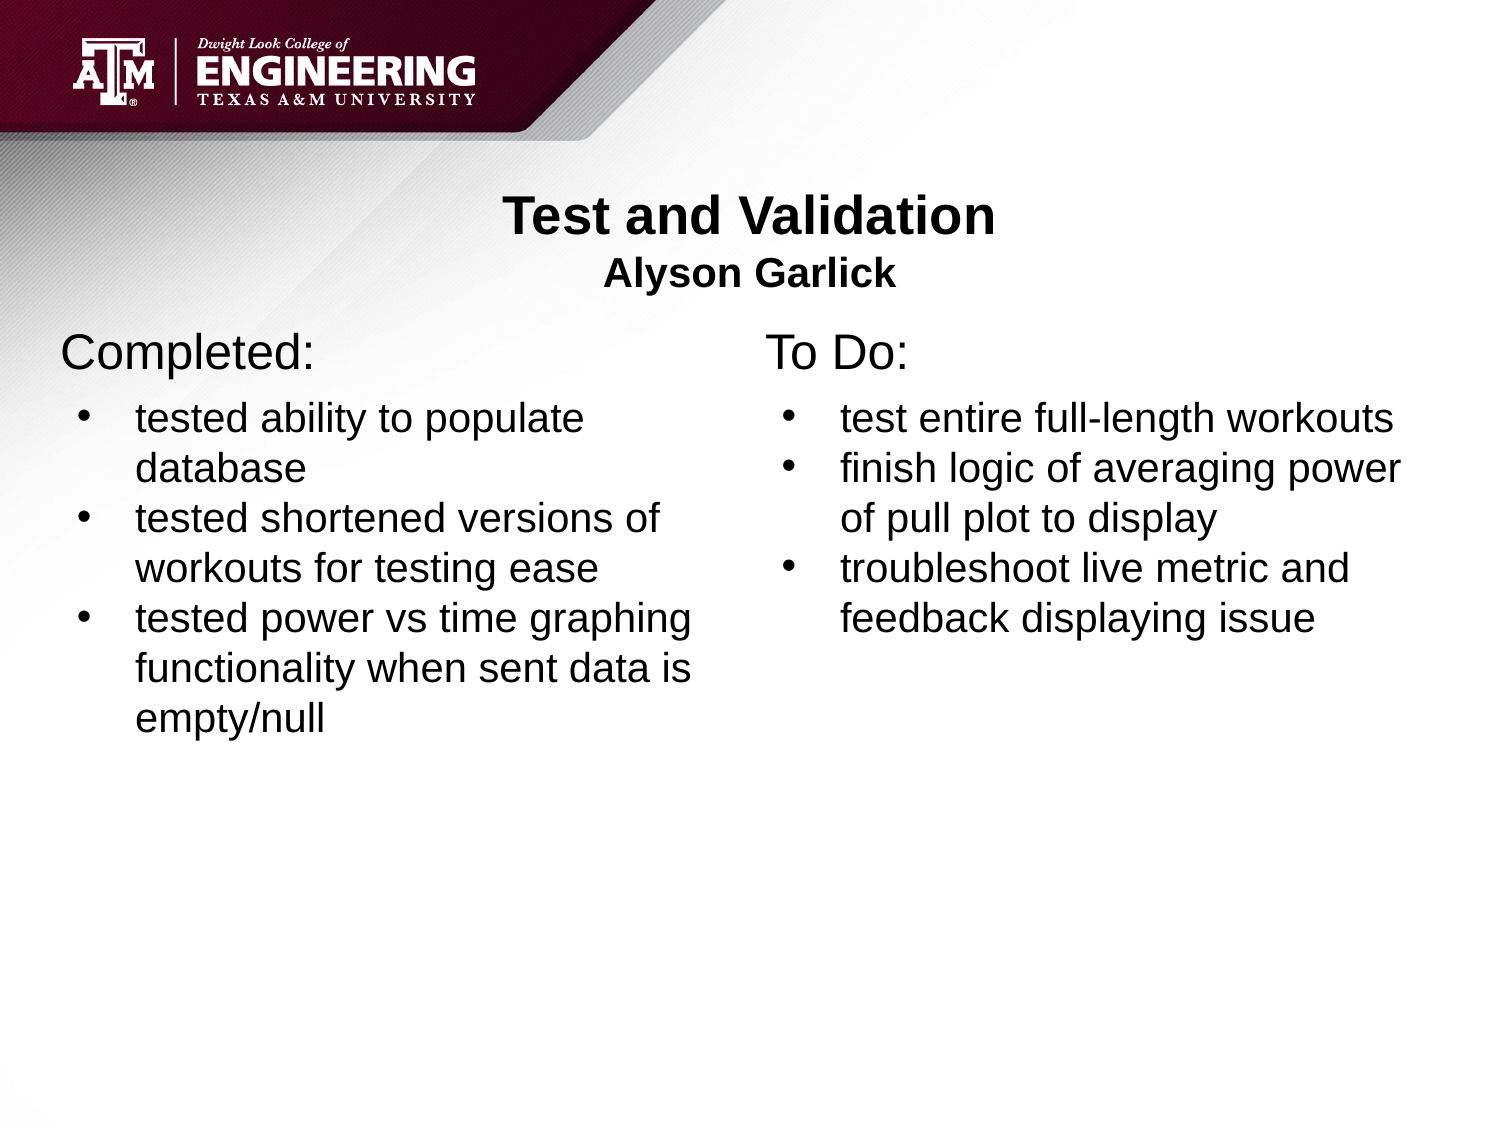

# Test and Validation
Alyson Garlick
Completed:
tested ability to populate database
tested shortened versions of workouts for testing ease
tested power vs time graphing functionality when sent data is empty/null
To Do:
test entire full-length workouts
finish logic of averaging power of pull plot to display
troubleshoot live metric and feedback displaying issue